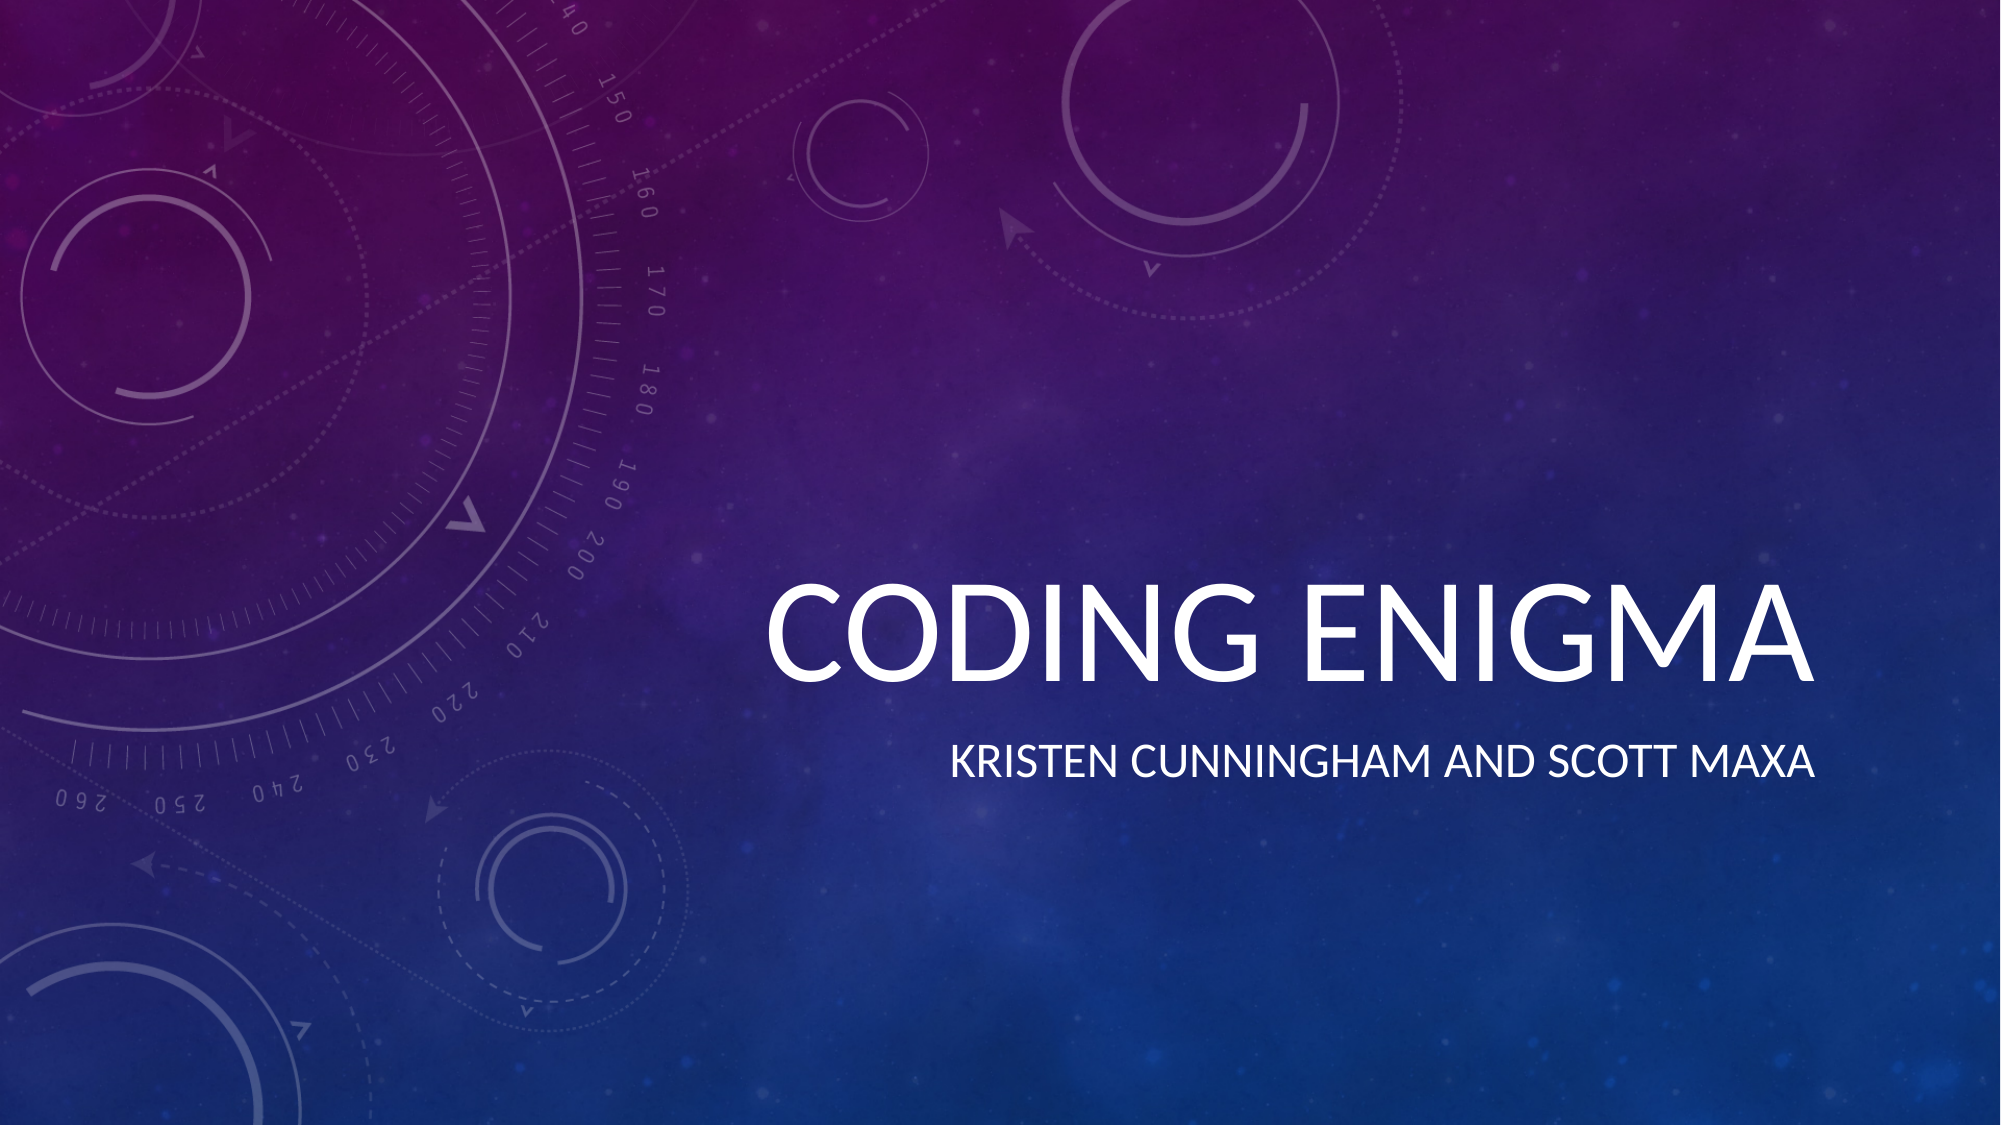

# Coding Enigma
Kristen Cunningham and scott maxa